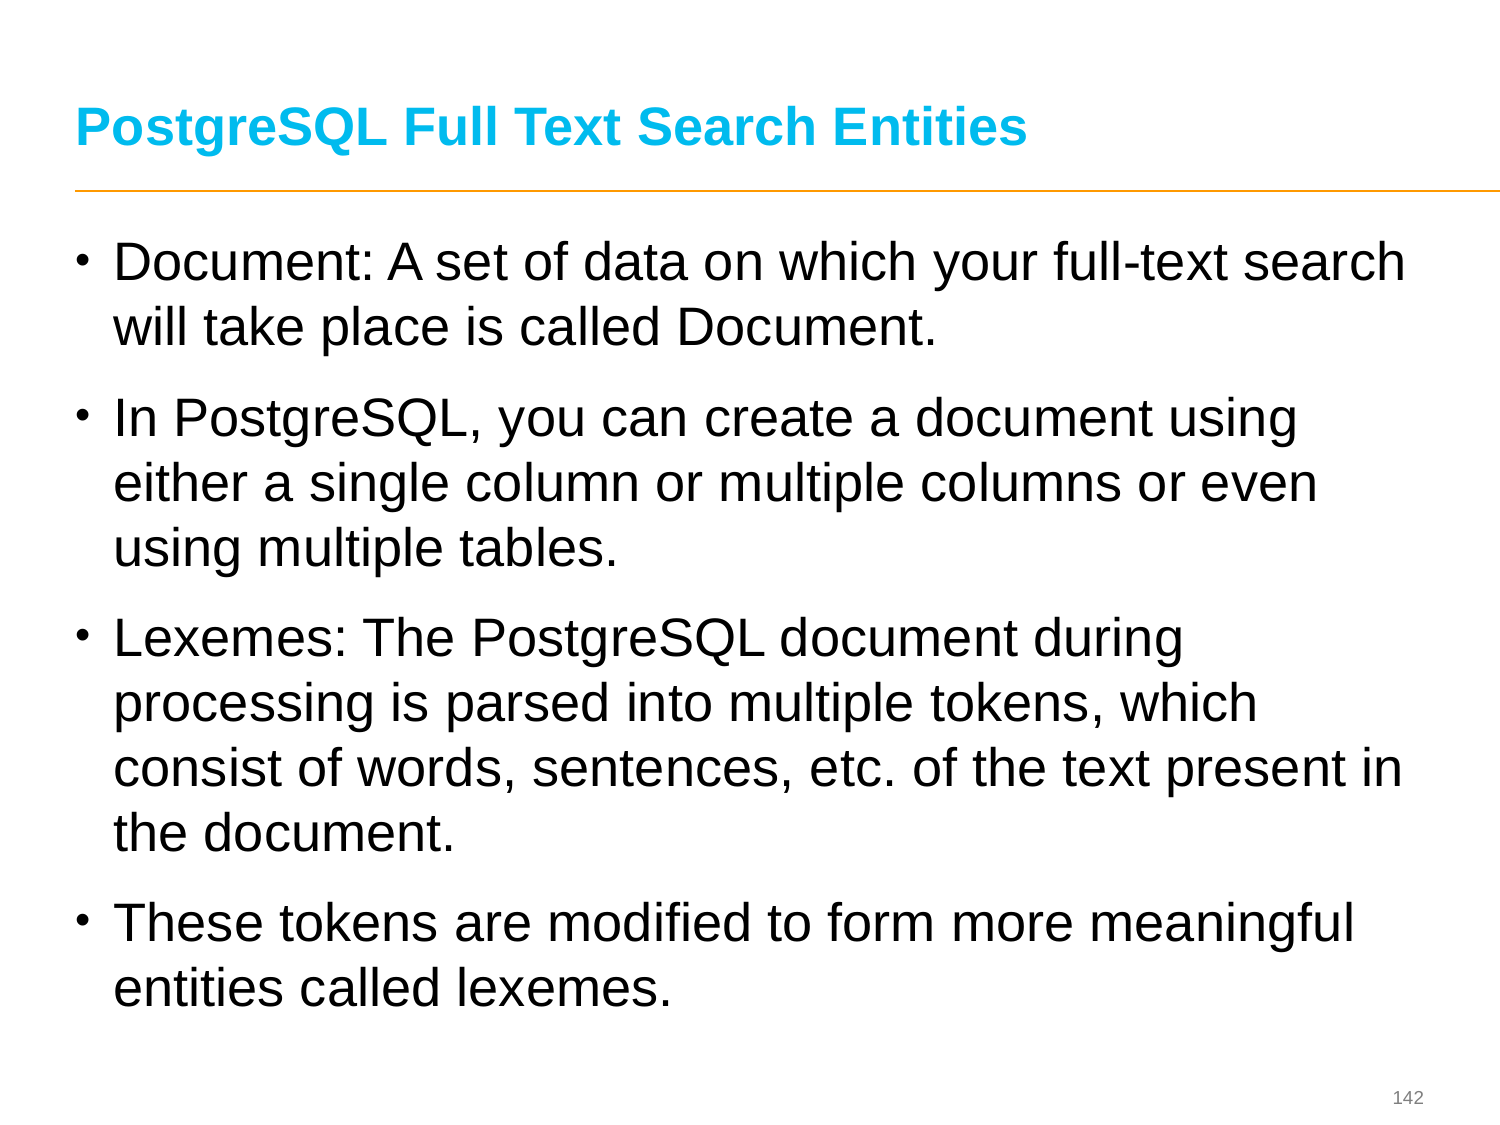

# PostgreSQL Full Text Search Entities
Document: A set of data on which your full-text search will take place is called Document.
In PostgreSQL, you can create a document using either a single column or multiple columns or even using multiple tables.
Lexemes: The PostgreSQL document during processing is parsed into multiple tokens, which consist of words, sentences, etc. of the text present in the document.
These tokens are modified to form more meaningful entities called lexemes.